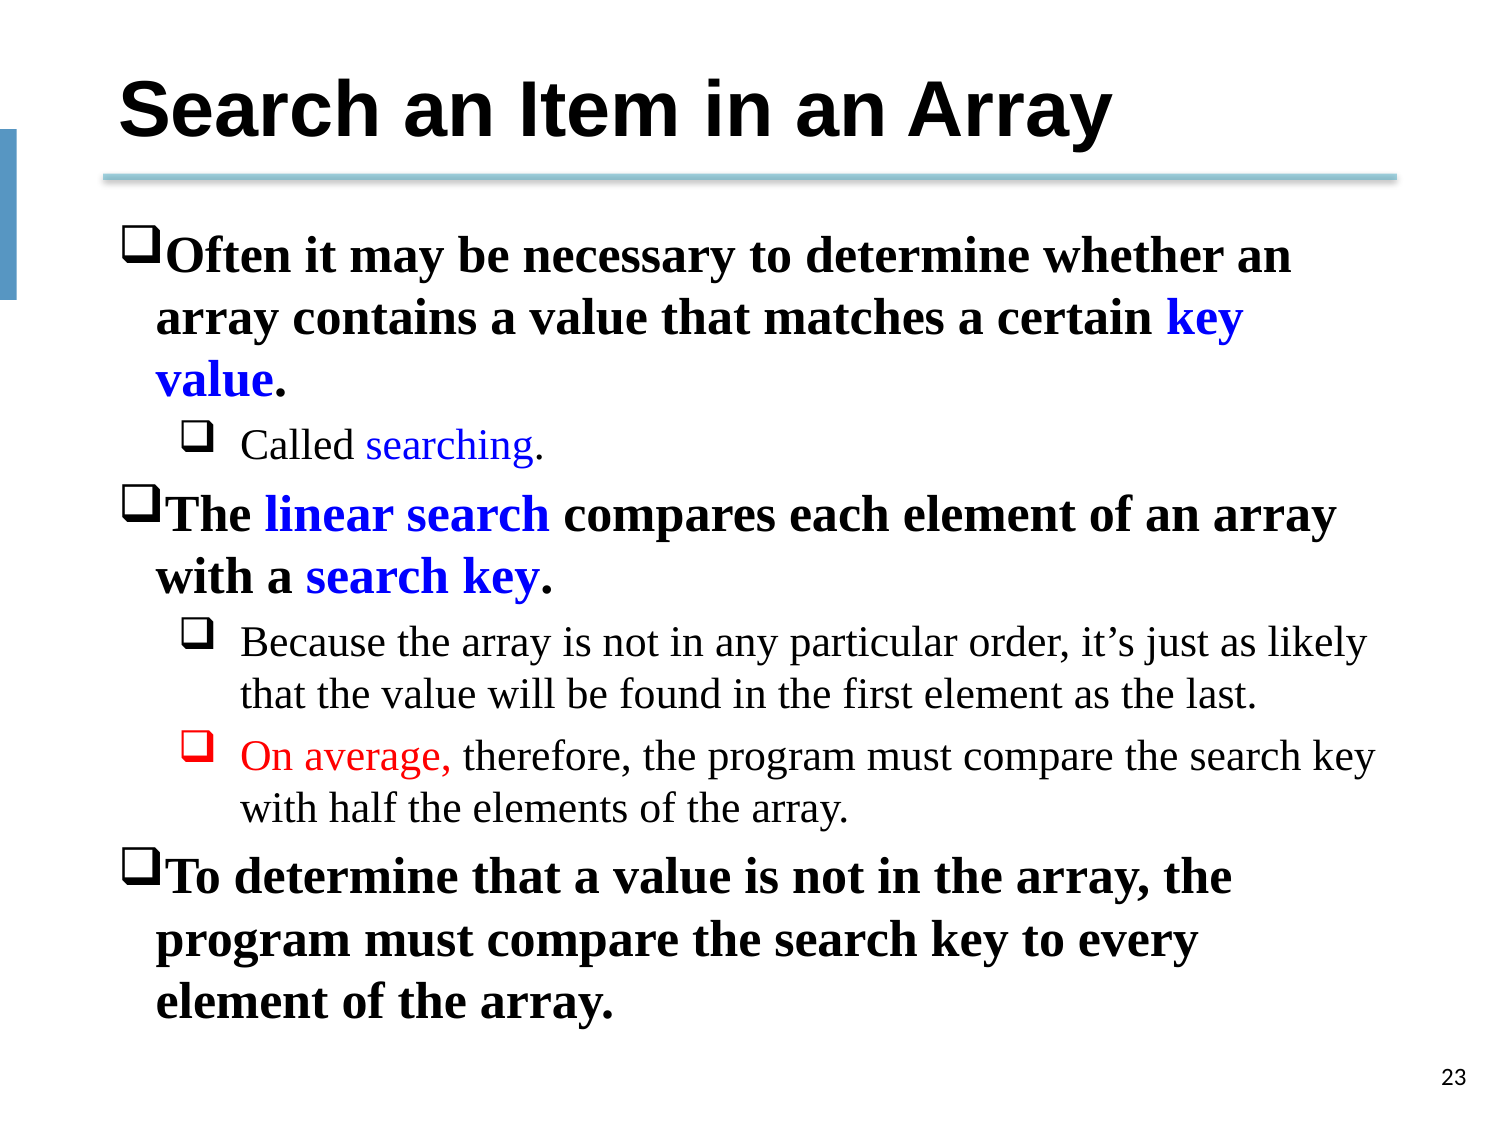

# Search an Item in an Array
Often it may be necessary to determine whether an array contains a value that matches a certain key value.
Called searching.
The linear search compares each element of an array with a search key.
Because the array is not in any particular order, it’s just as likely that the value will be found in the first element as the last.
On average, therefore, the program must compare the search key with half the elements of the array.
To determine that a value is not in the array, the program must compare the search key to every element of the array.

23